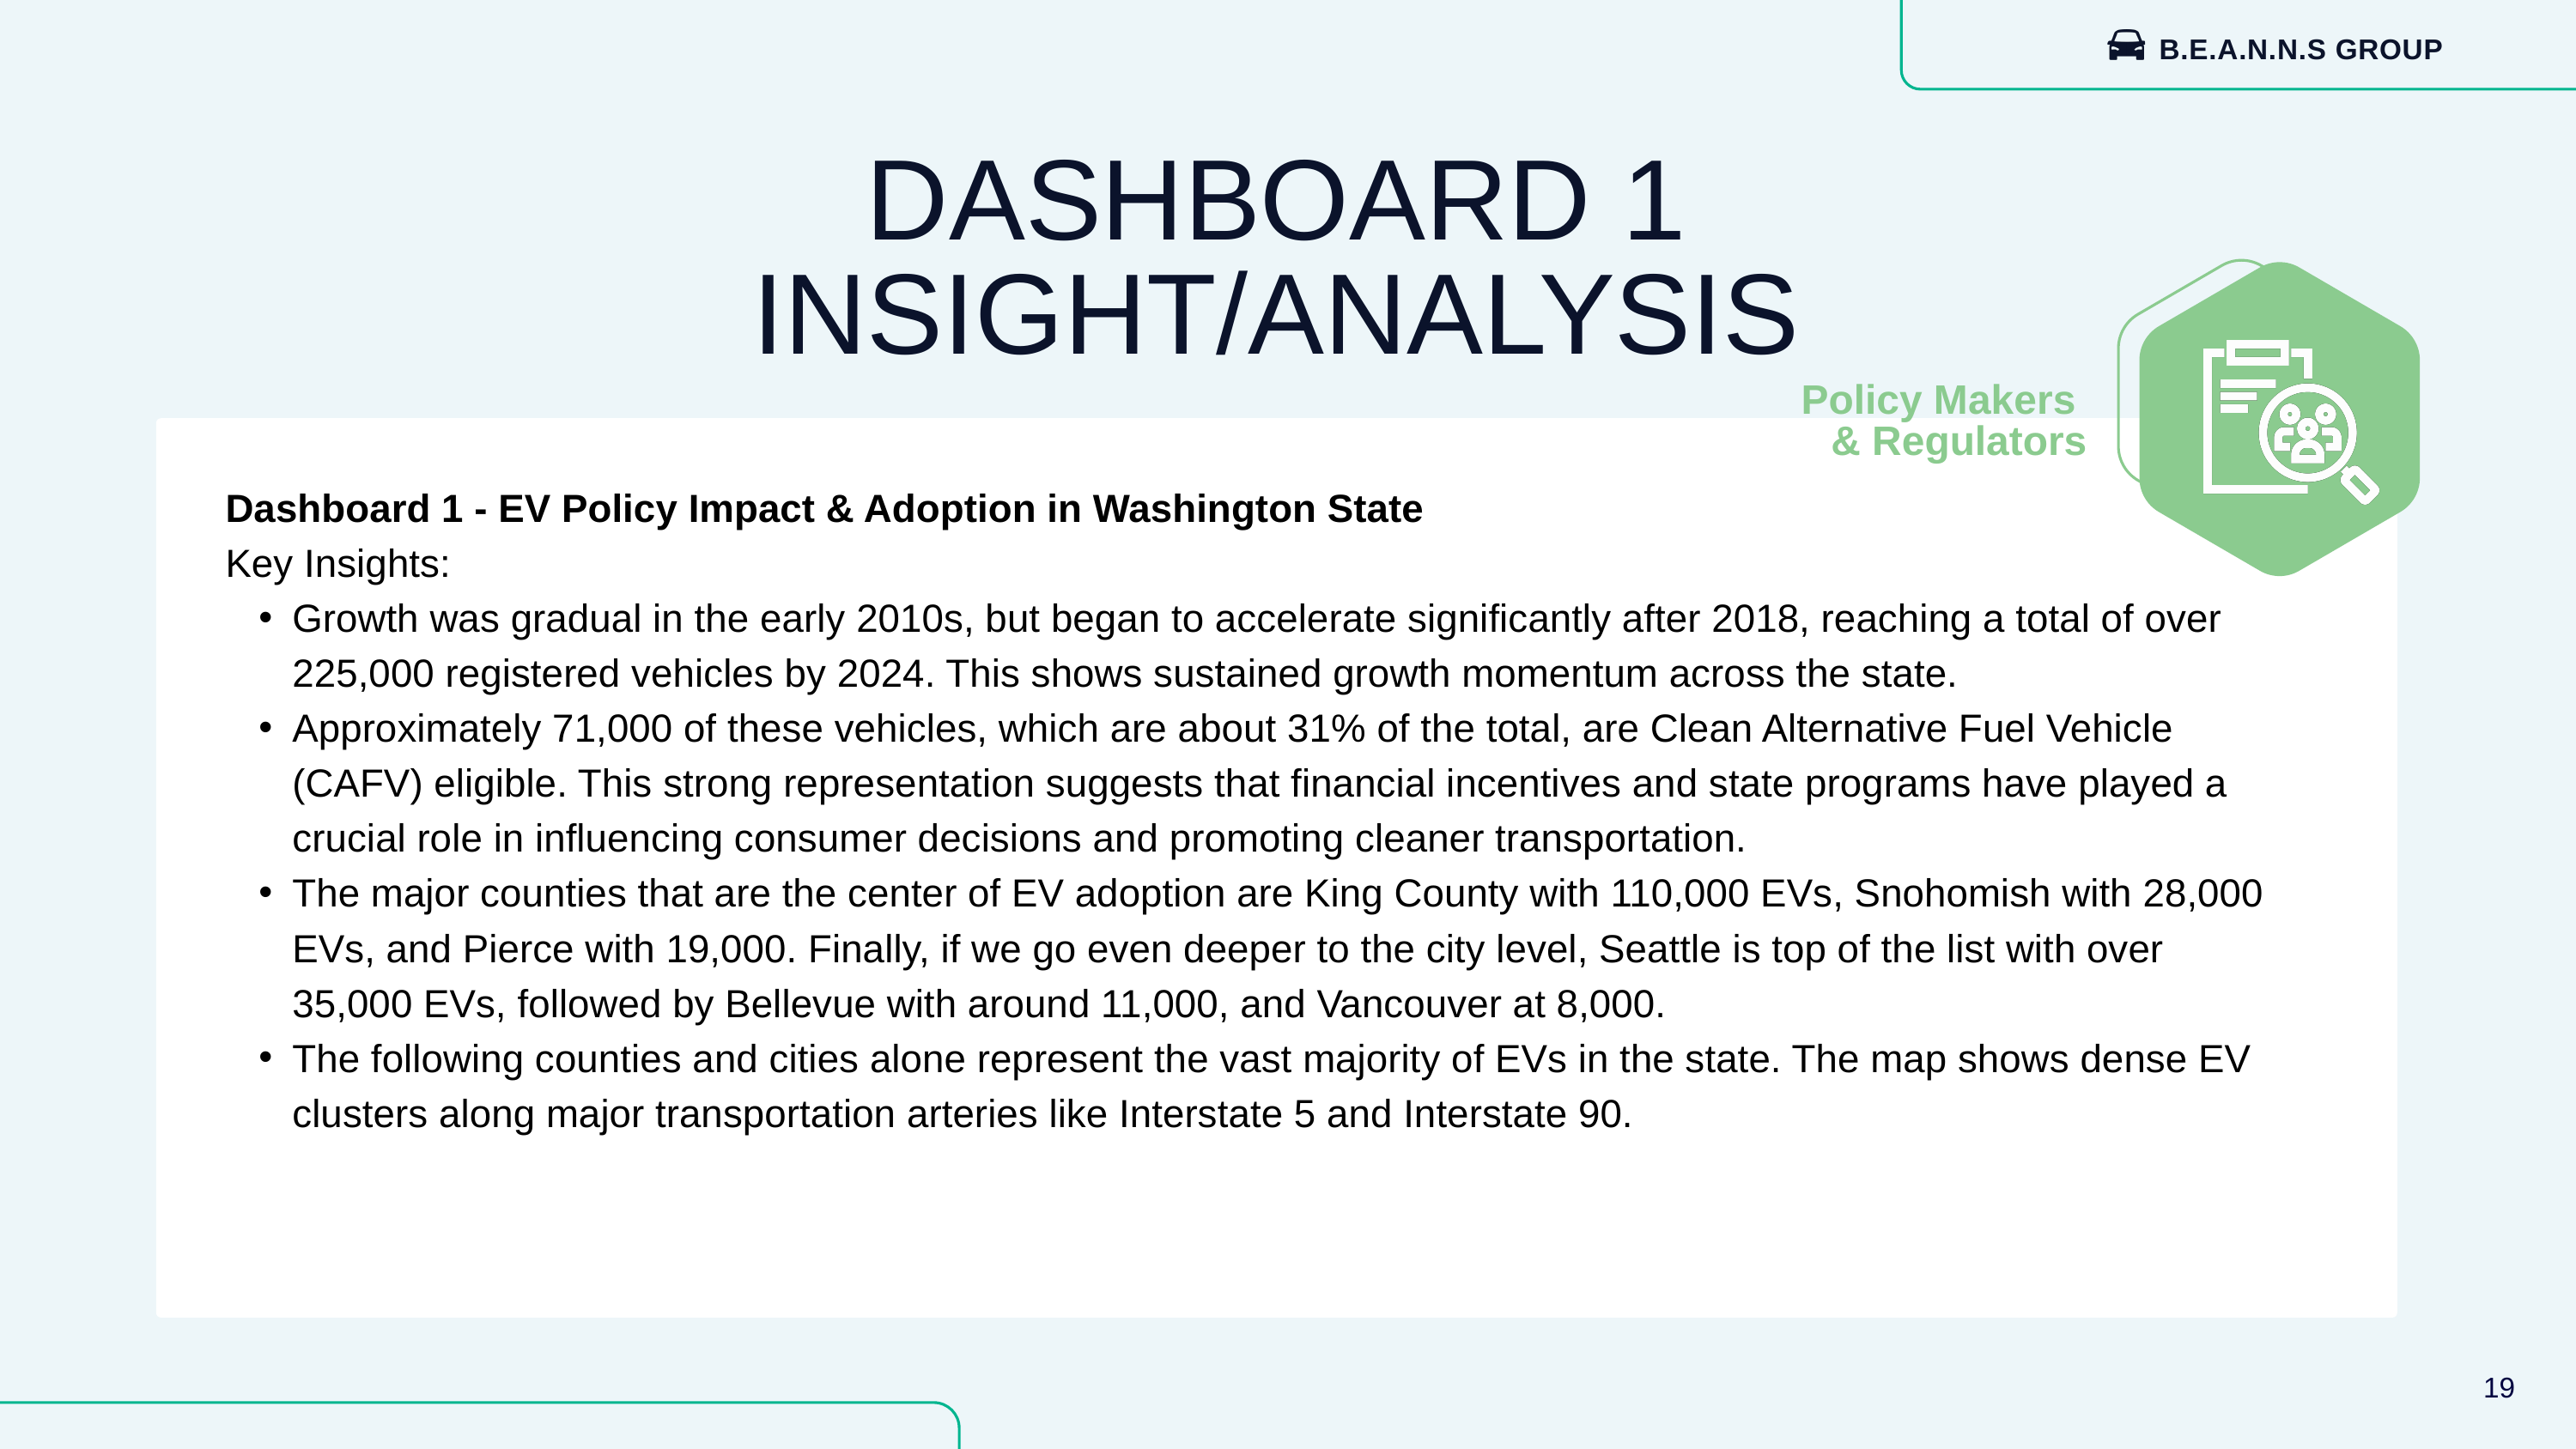

B.E.A.N.N.S GROUP

DASHBOARD 1
INSIGHT/ANALYSIS

Policy Makers
& Regulators

Dashboard 1 - EV Policy Impact & Adoption in Washington State
Key Insights:
Growth was gradual in the early 2010s, but began to accelerate significantly after 2018, reaching a total of over 225,000 registered vehicles by 2024. This shows sustained growth momentum across the state.
Approximately 71,000 of these vehicles, which are about 31% of the total, are Clean Alternative Fuel Vehicle (CAFV) eligible. This strong representation suggests that financial incentives and state programs have played a crucial role in influencing consumer decisions and promoting cleaner transportation.
The major counties that are the center of EV adoption are King County with 110,000 EVs, Snohomish with 28,000 EVs, and Pierce with 19,000. Finally, if we go even deeper to the city level, Seattle is top of the list with over 35,000 EVs, followed by Bellevue with around 11,000, and Vancouver at 8,000.
The following counties and cities alone represent the vast majority of EVs in the state. The map shows dense EV clusters along major transportation arteries like Interstate 5 and Interstate 90.
19